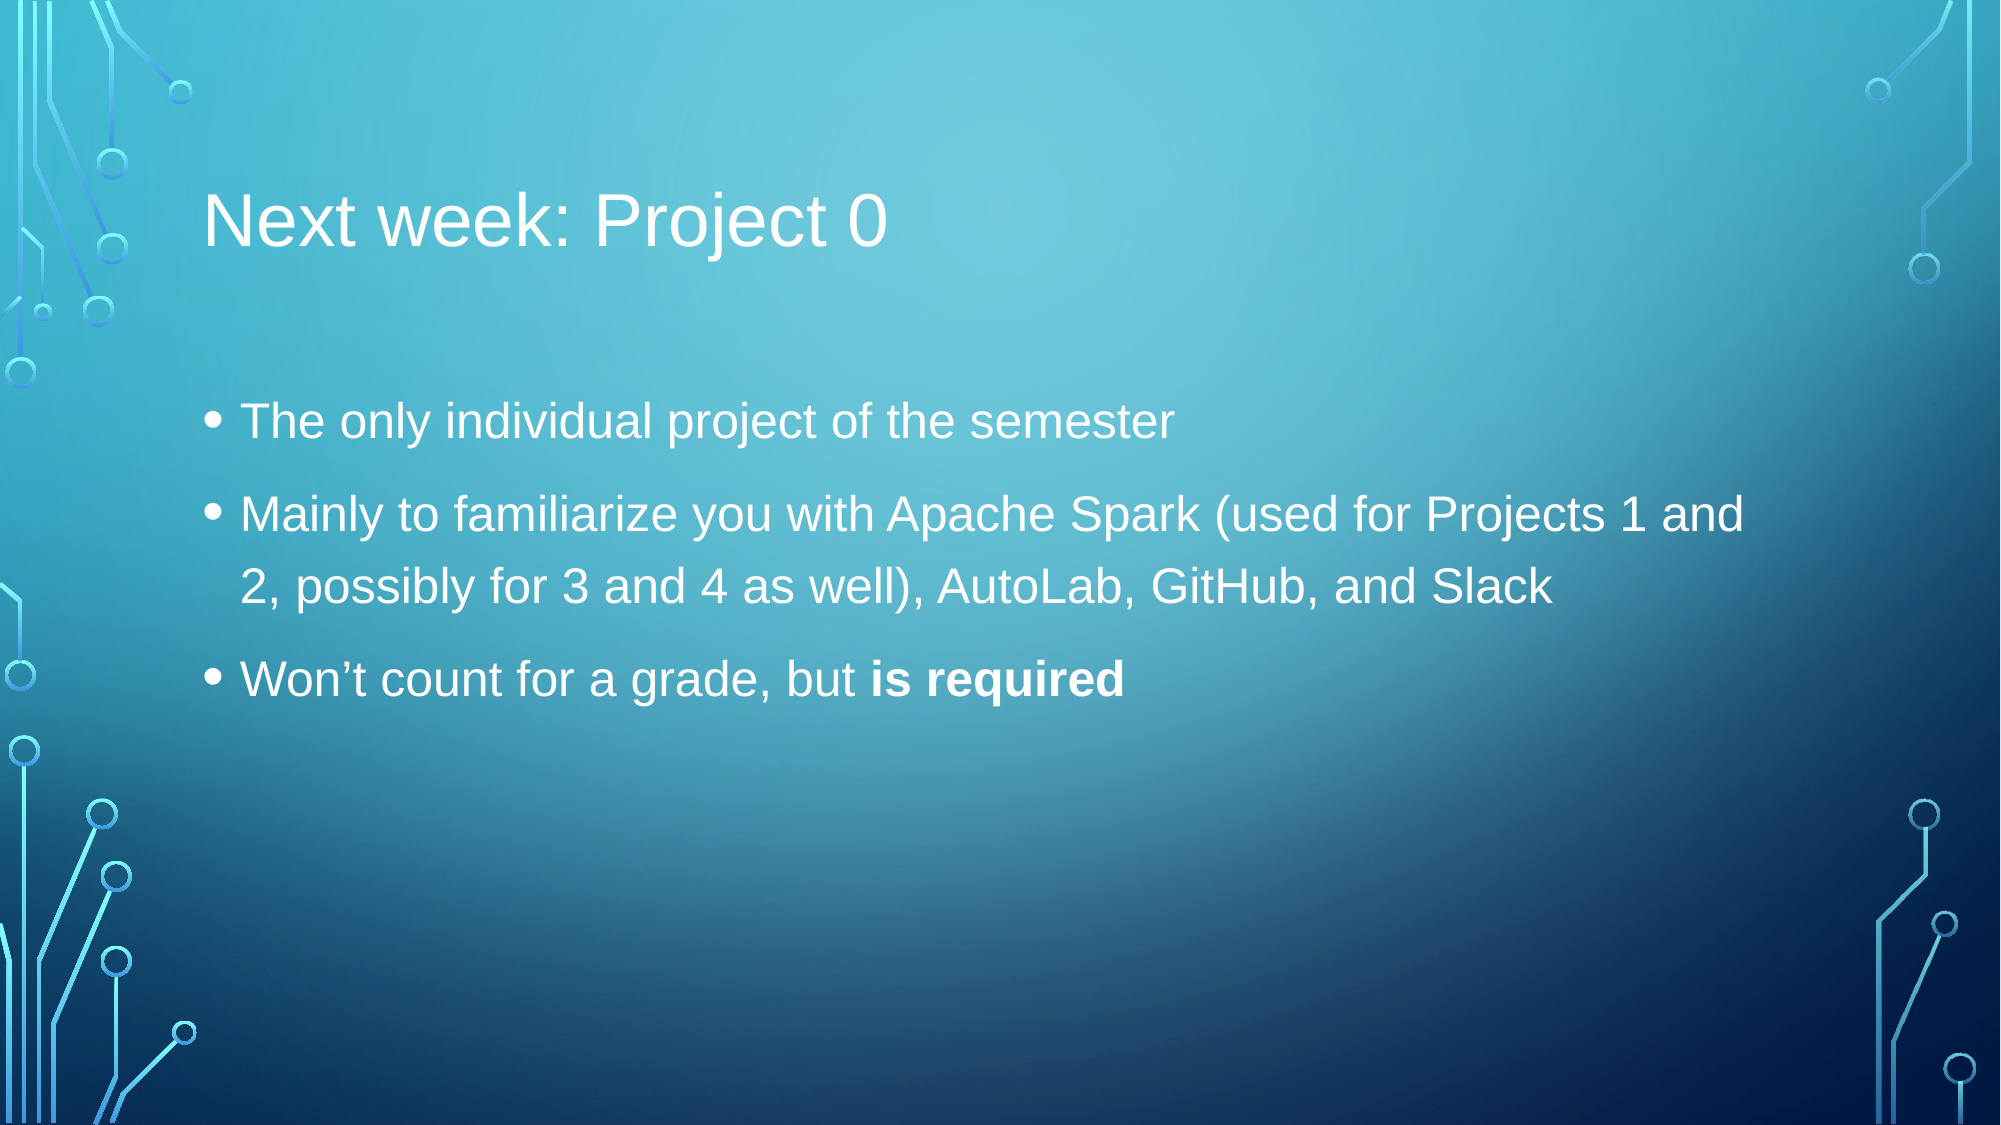

# Next week: Project 0
The only individual project of the semester
Mainly to familiarize you with Apache Spark (used for Projects 1 and 2, possibly for 3 and 4 as well), AutoLab, GitHub, and Slack
Won’t count for a grade, but is required